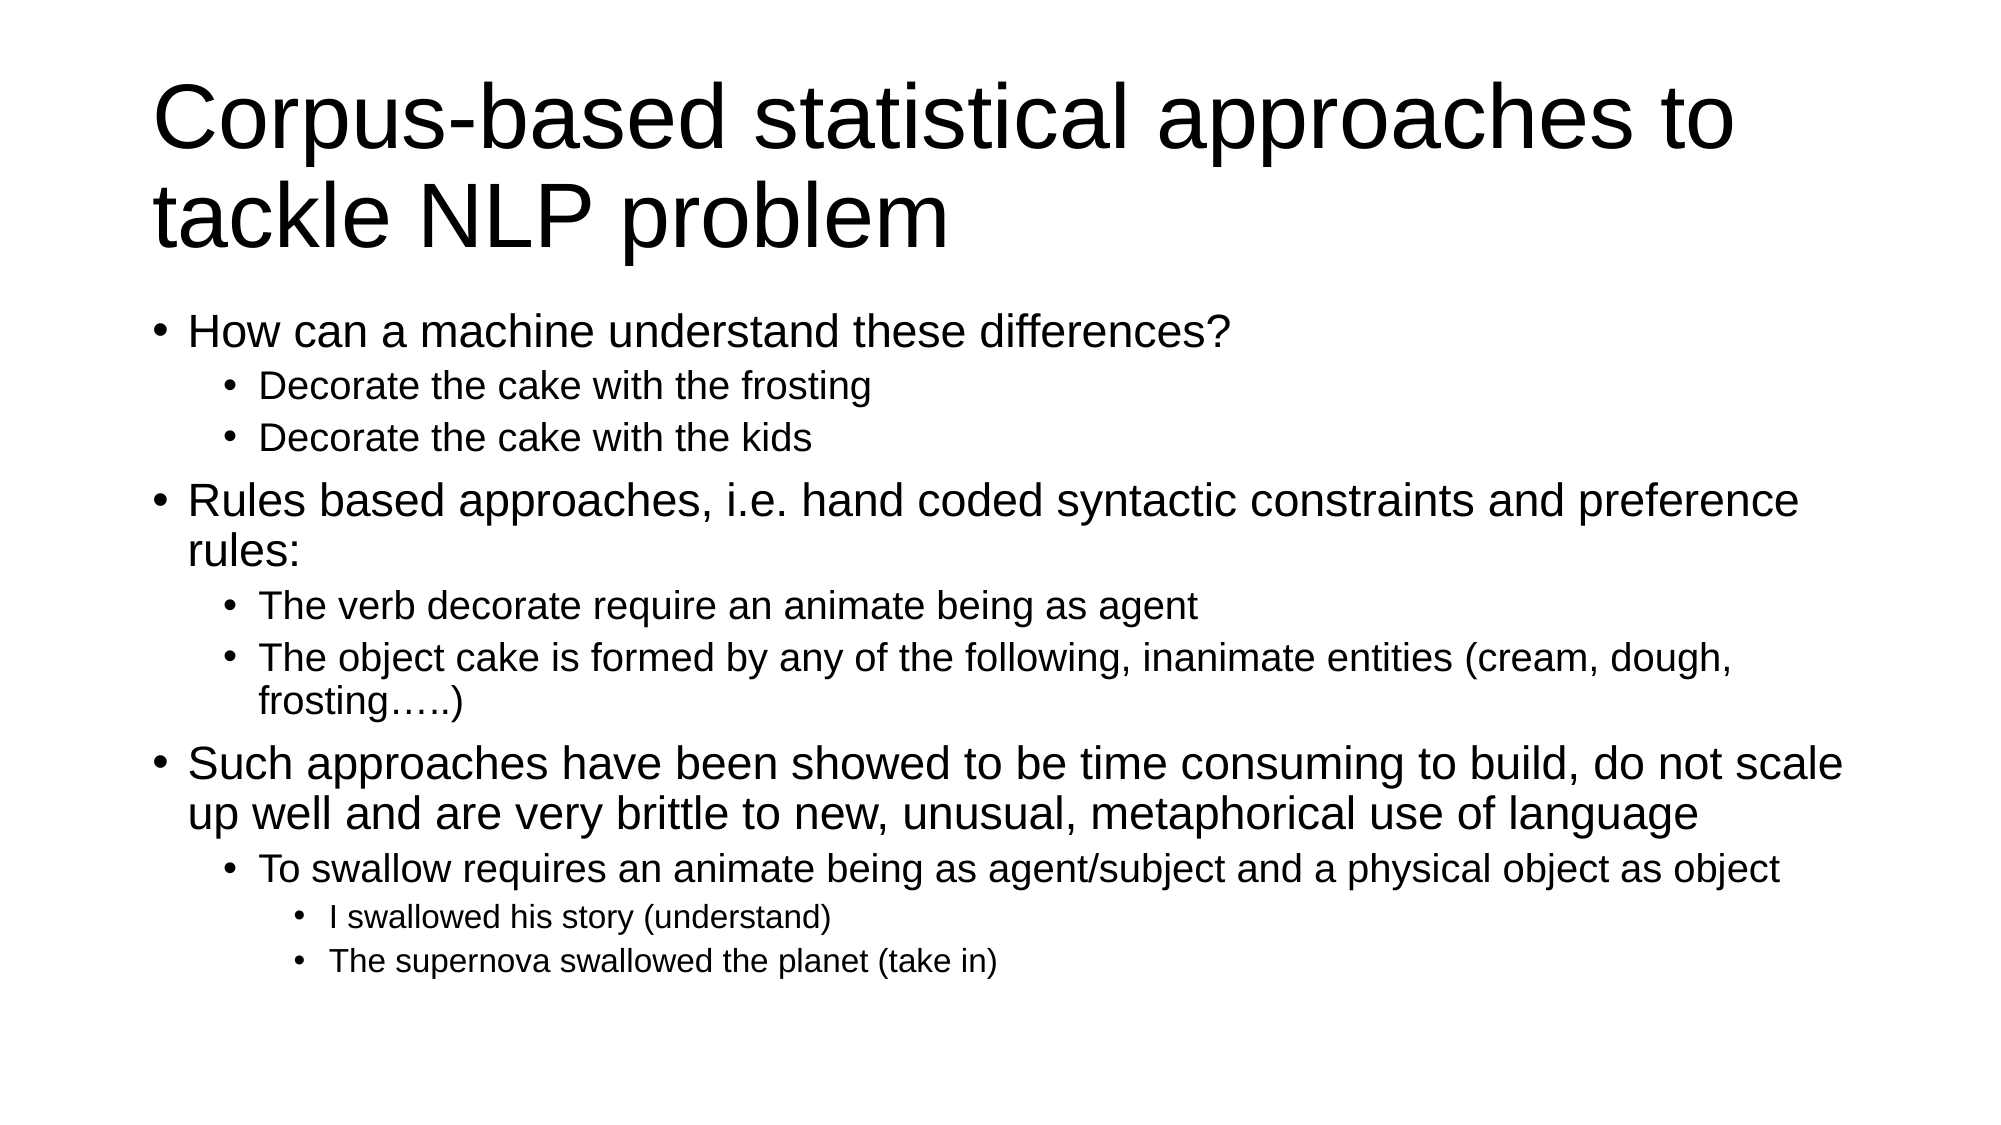

# Corpus-based statistical approaches to tackle NLP problem
How can a machine understand these differences?
Decorate the cake with the frosting
Decorate the cake with the kids
Rules based approaches, i.e. hand coded syntactic constraints and preference rules:
The verb decorate require an animate being as agent
The object cake is formed by any of the following, inanimate entities (cream, dough, frosting…..)
Such approaches have been showed to be time consuming to build, do not scale up well and are very brittle to new, unusual, metaphorical use of language
To swallow requires an animate being as agent/subject and a physical object as object
I swallowed his story (understand)
The supernova swallowed the planet (take in)